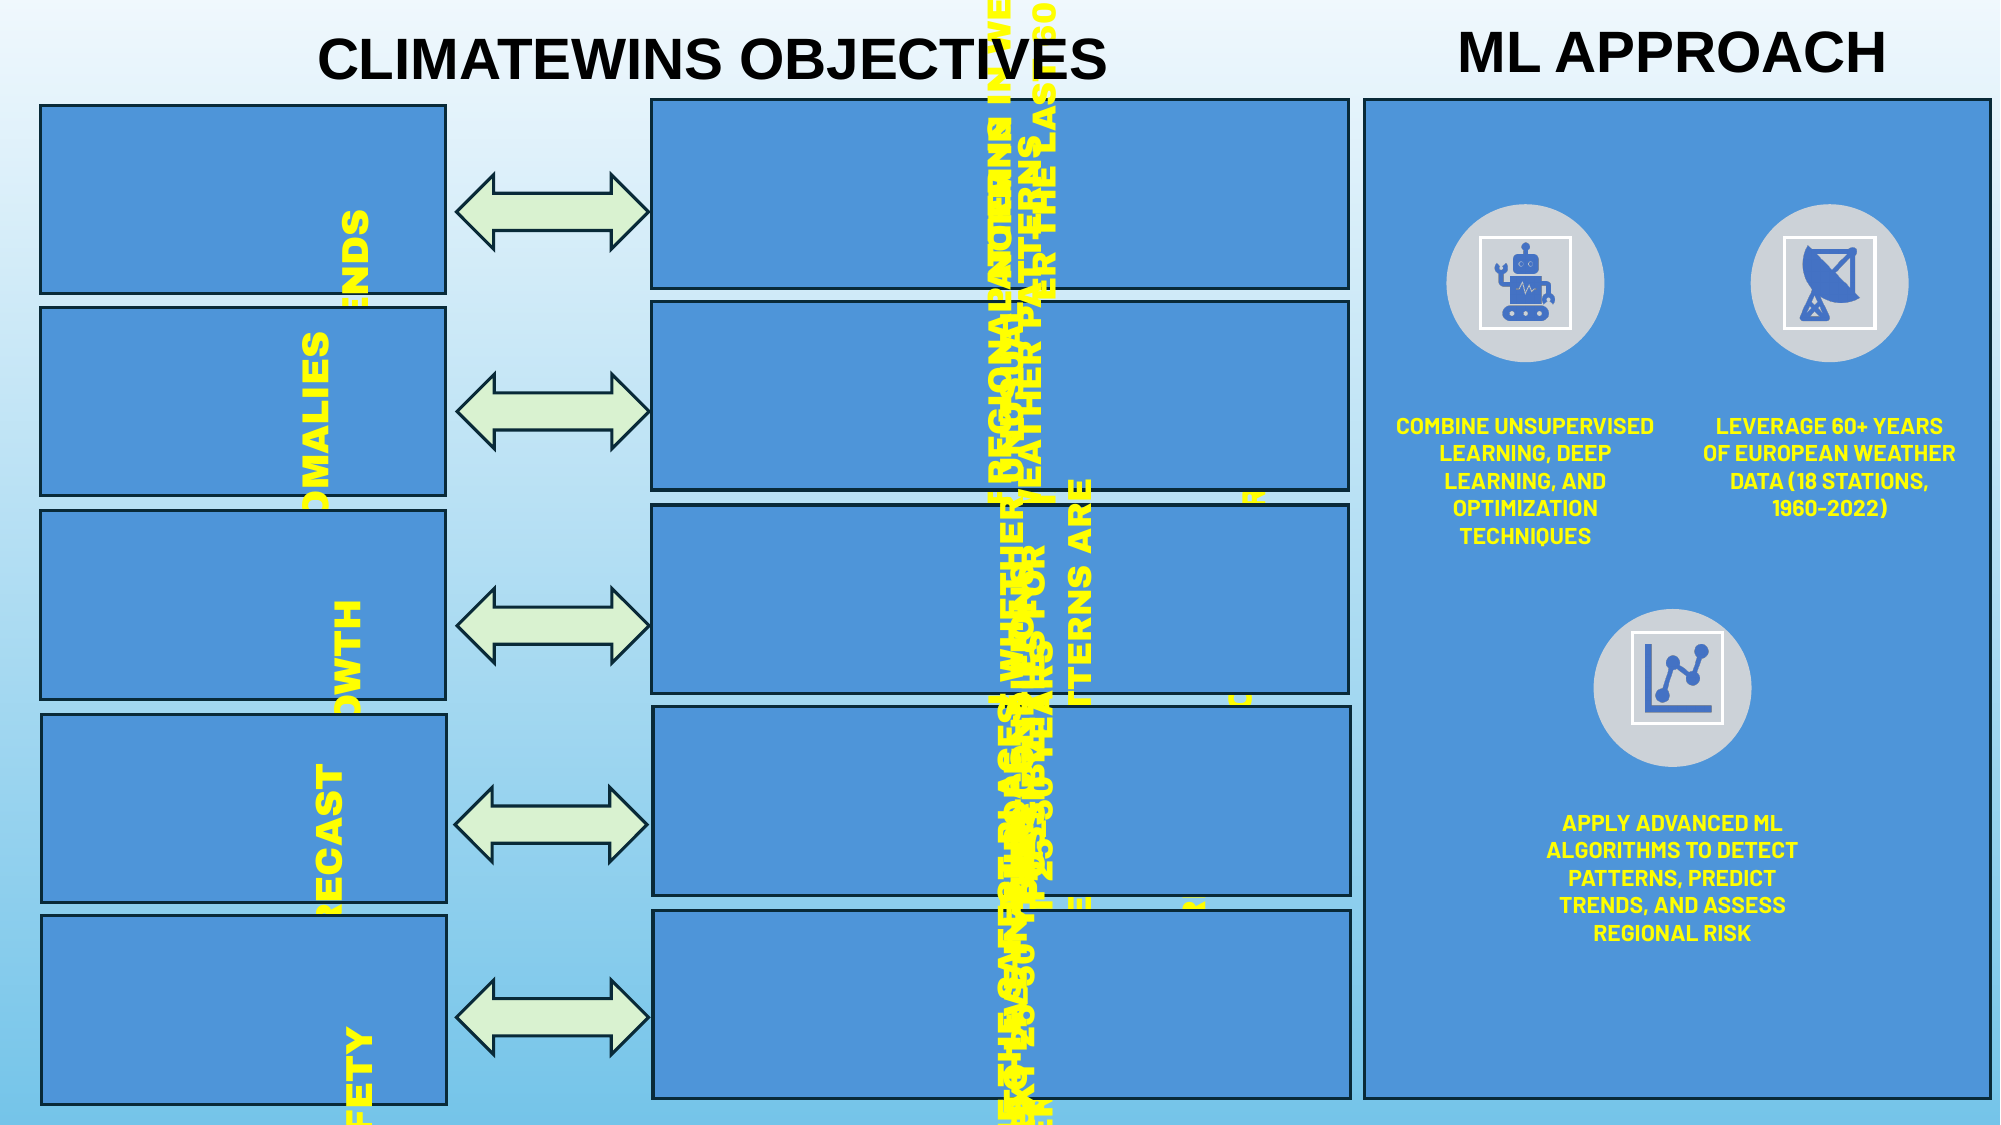

CLIMATEWINS OBJECTIVES
ML APPROACH

Combine unsupervised learning, deep learning, and optimization techniques
Leverage 60+ years of European weather data (18 stations, 1960-2022)
Apply advanced ML algorithms to detect patterns, predict trends, and assess regional risk

Generate possibilities for future weather conditions over the next 25–50 years
Determine the safest places for people to live in Europe within the next 25–50 years
Find new patterns in weather changes over the last 60 years
Identify weather patterns outside the regional norm in Europe
Determine whether unusual weather patterns are increasing
FORECAST
SAFETY
TRENDS
ANOMALIES
GROWTH